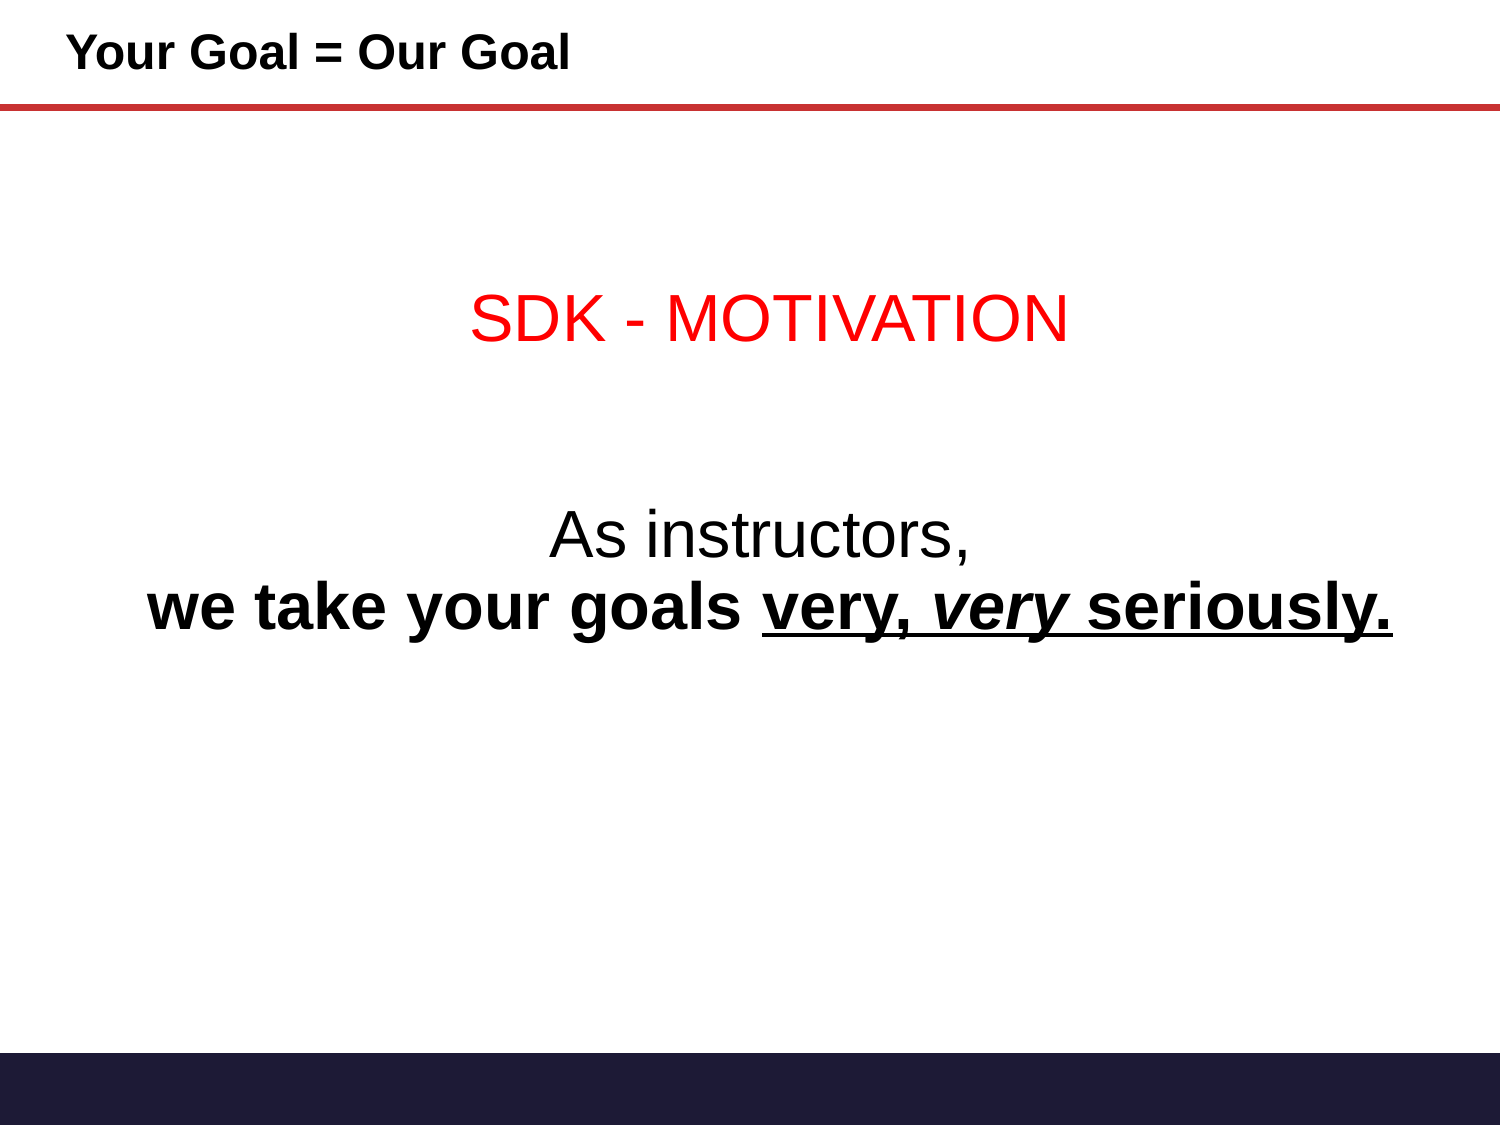

# Your Goal = Our Goal

SDK - MOTIVATION

As instructors,
we take your goals very, very seriously.